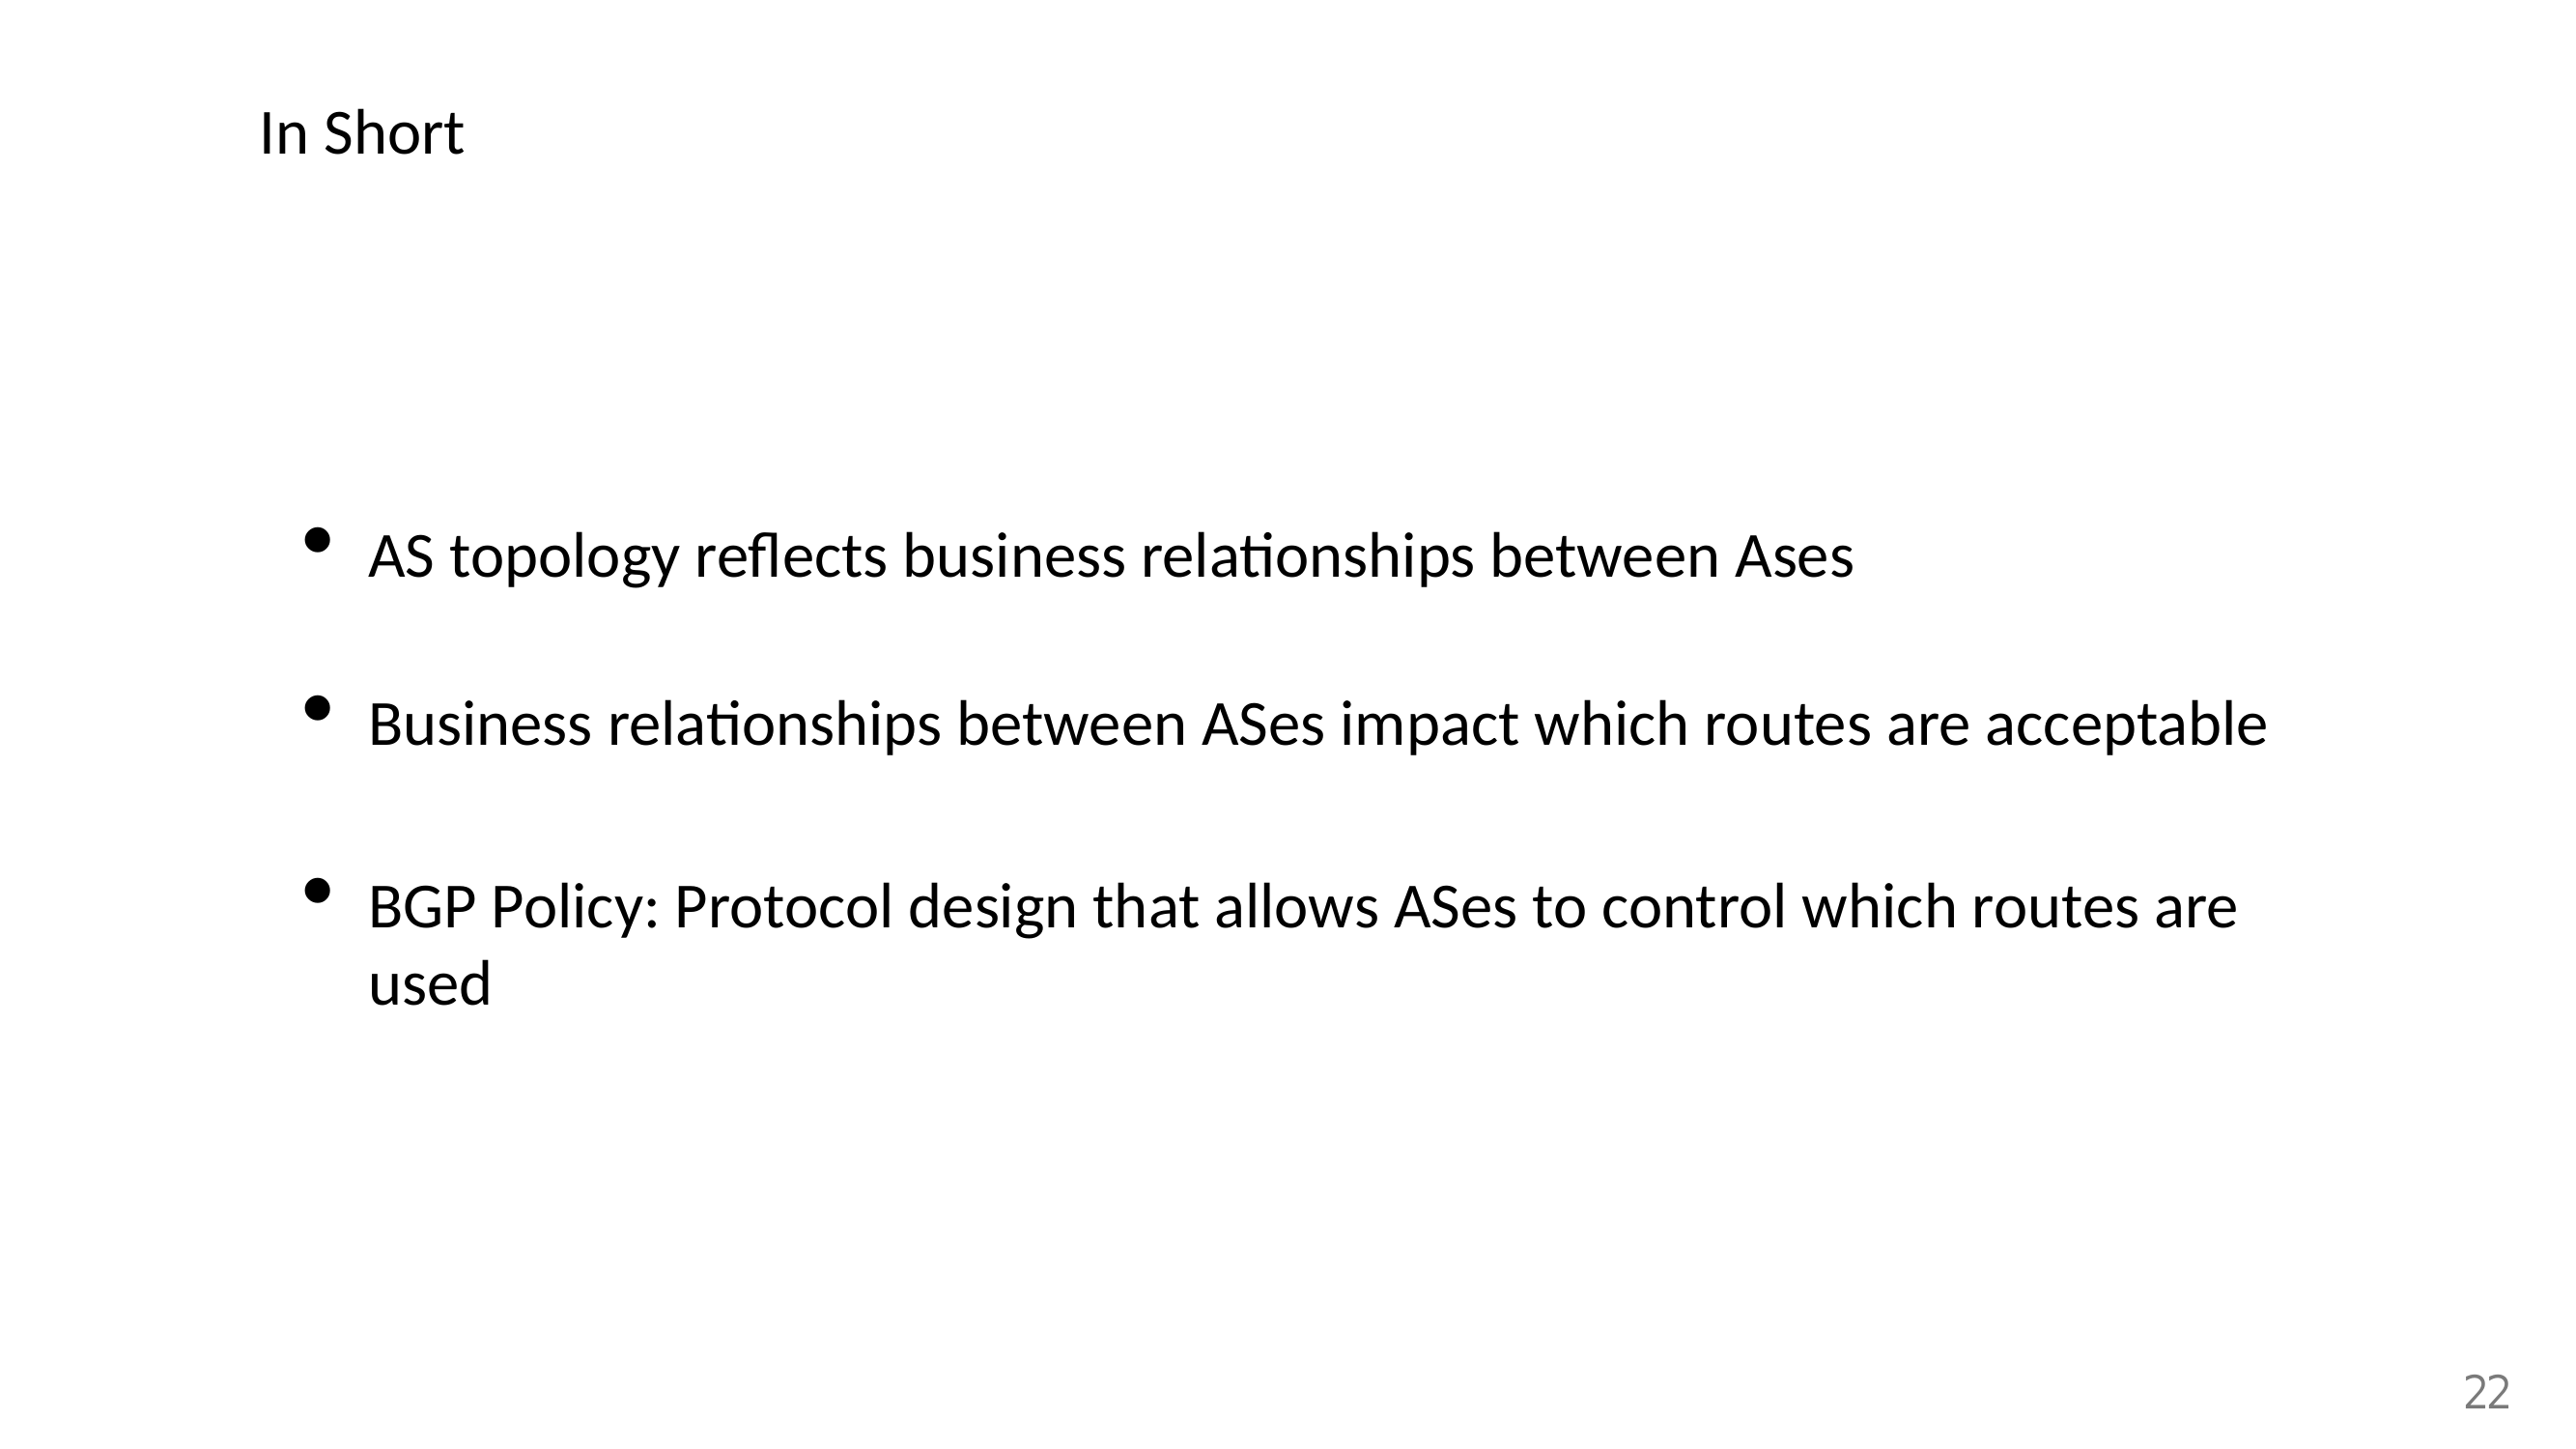

# In Short
AS topology reflects business relationships between Ases
Business relationships between ASes impact which routes are acceptable

BGP Policy: Protocol design that allows ASes to control which routes are used
22